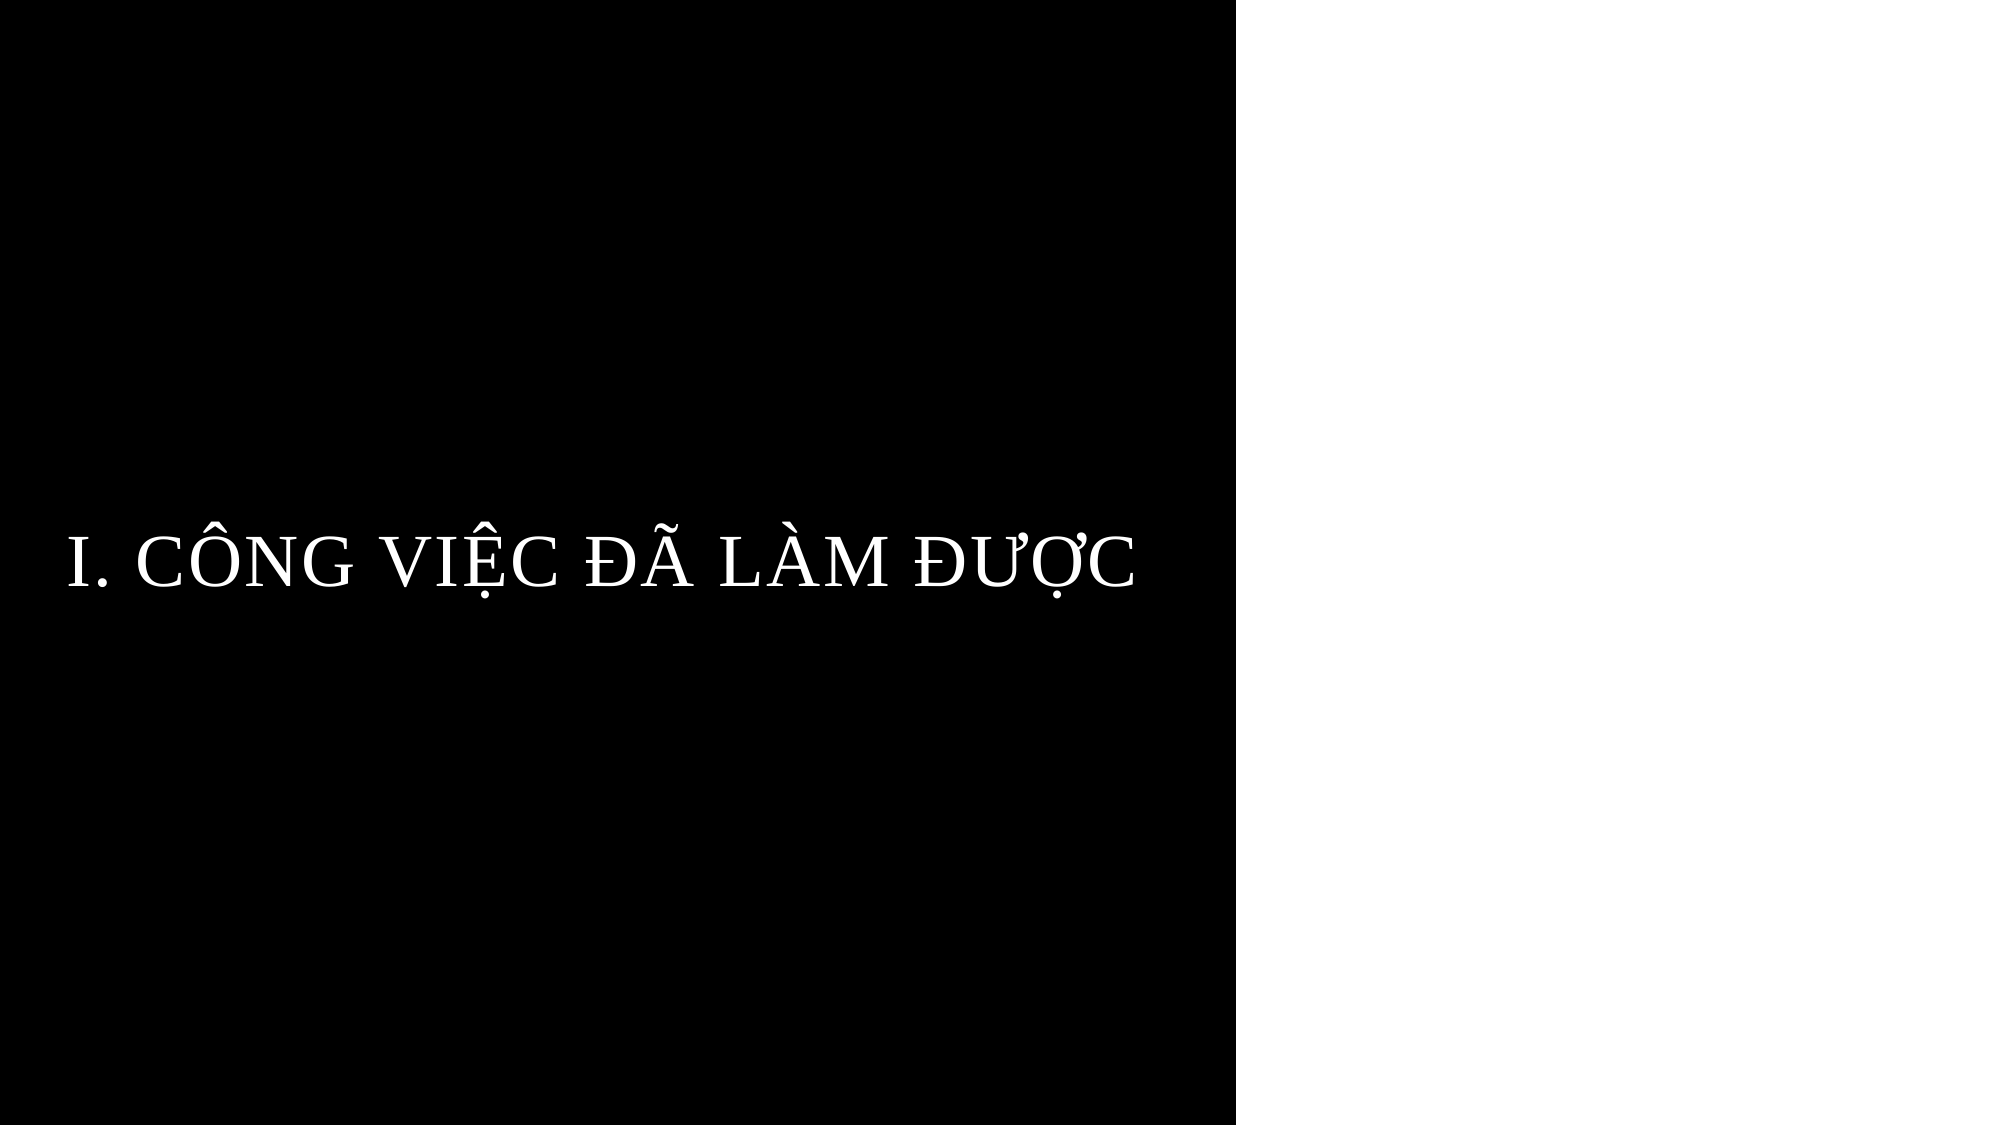

# I. Công việc đã làm được